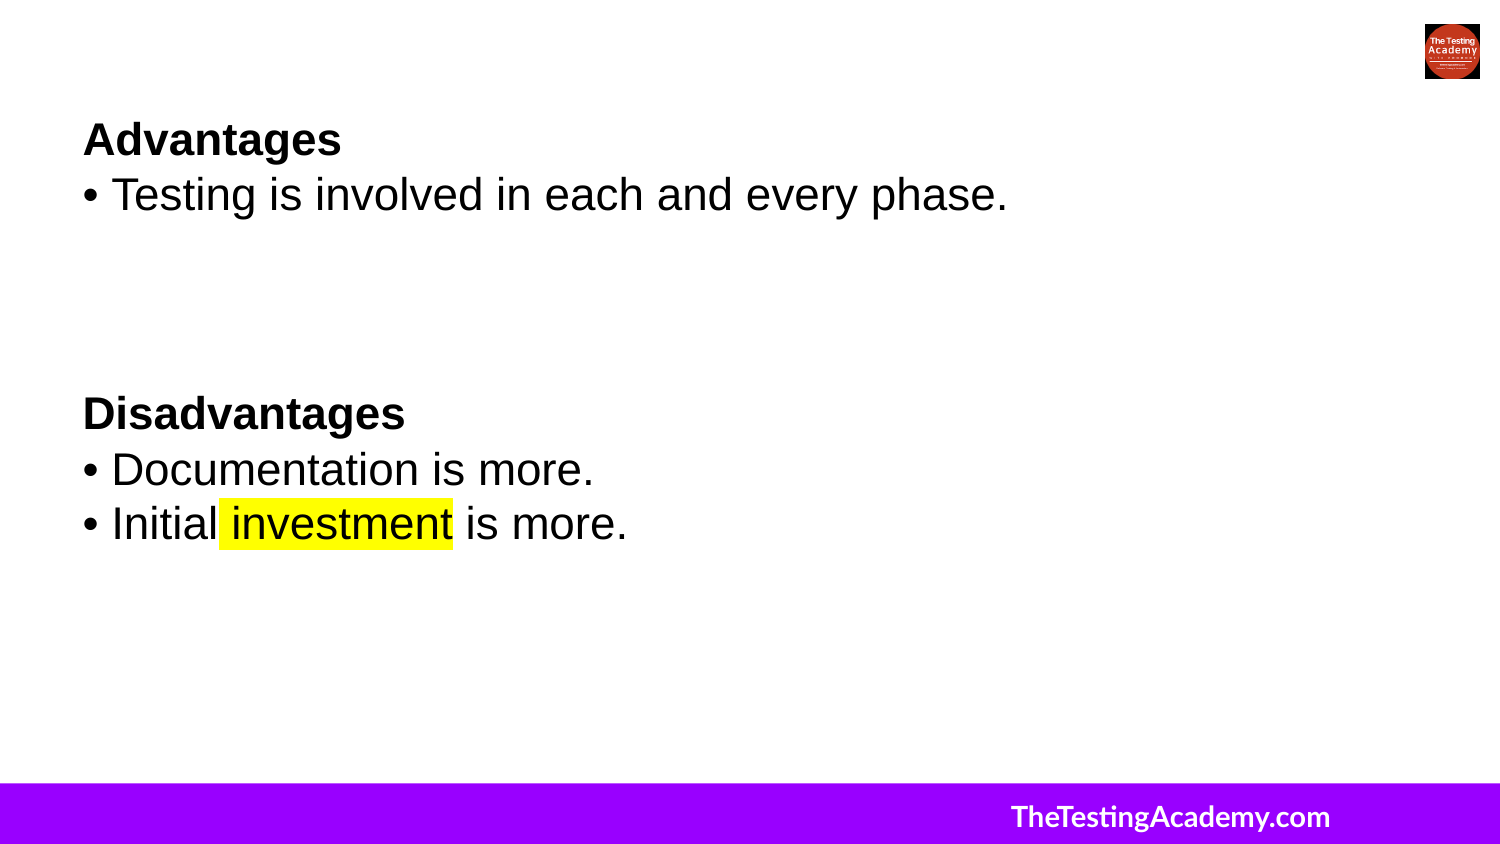

Advantages
• Testing is involved in each and every phase.

Disadvantages
• Documentation is more.
• Initial investment is more.